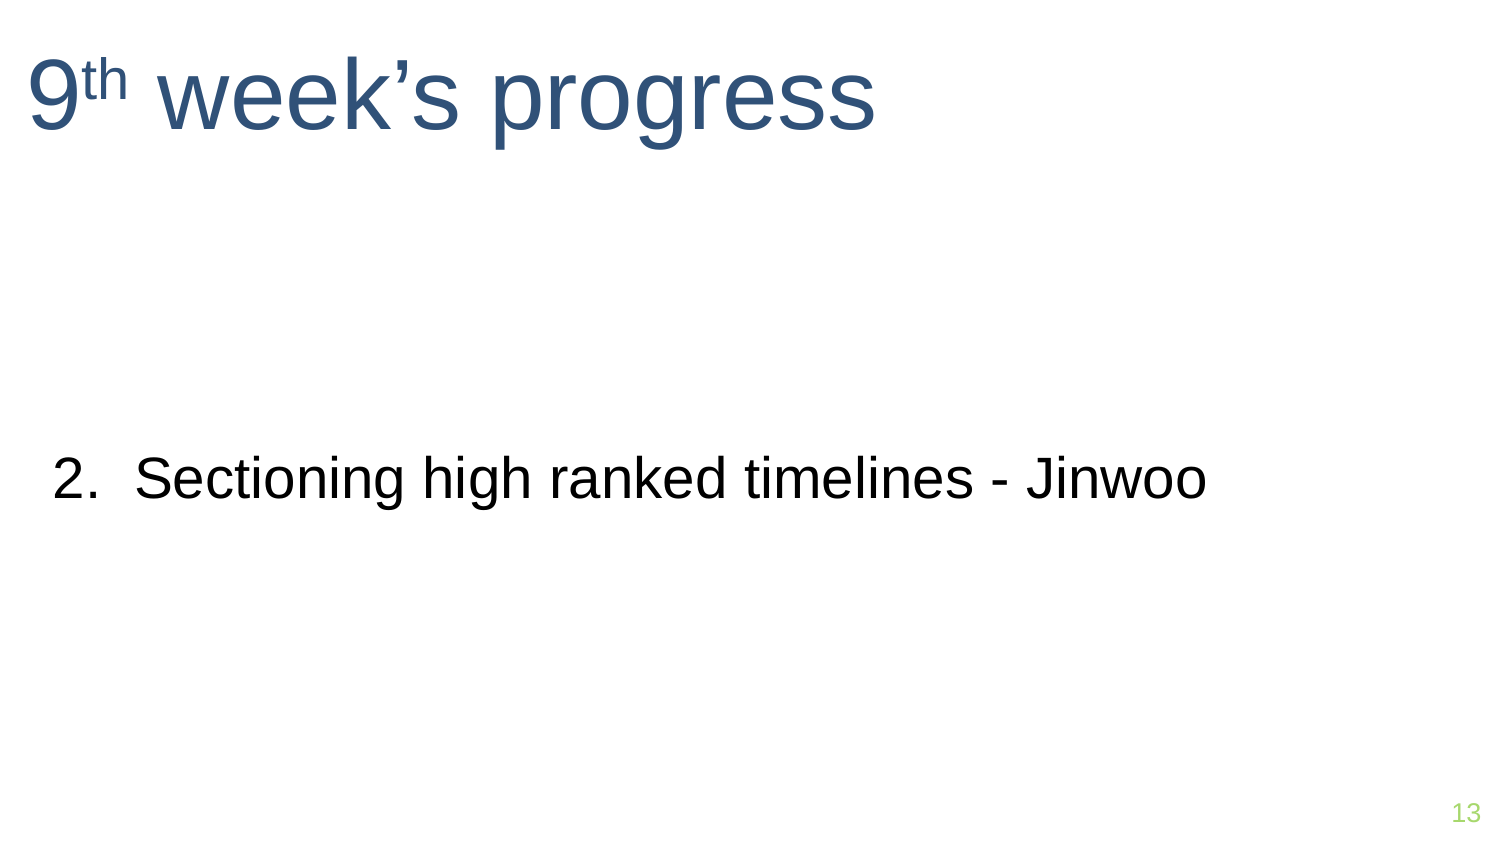

9th week’s progress
2.  Sectioning high ranked timelines - Jinwoo
13